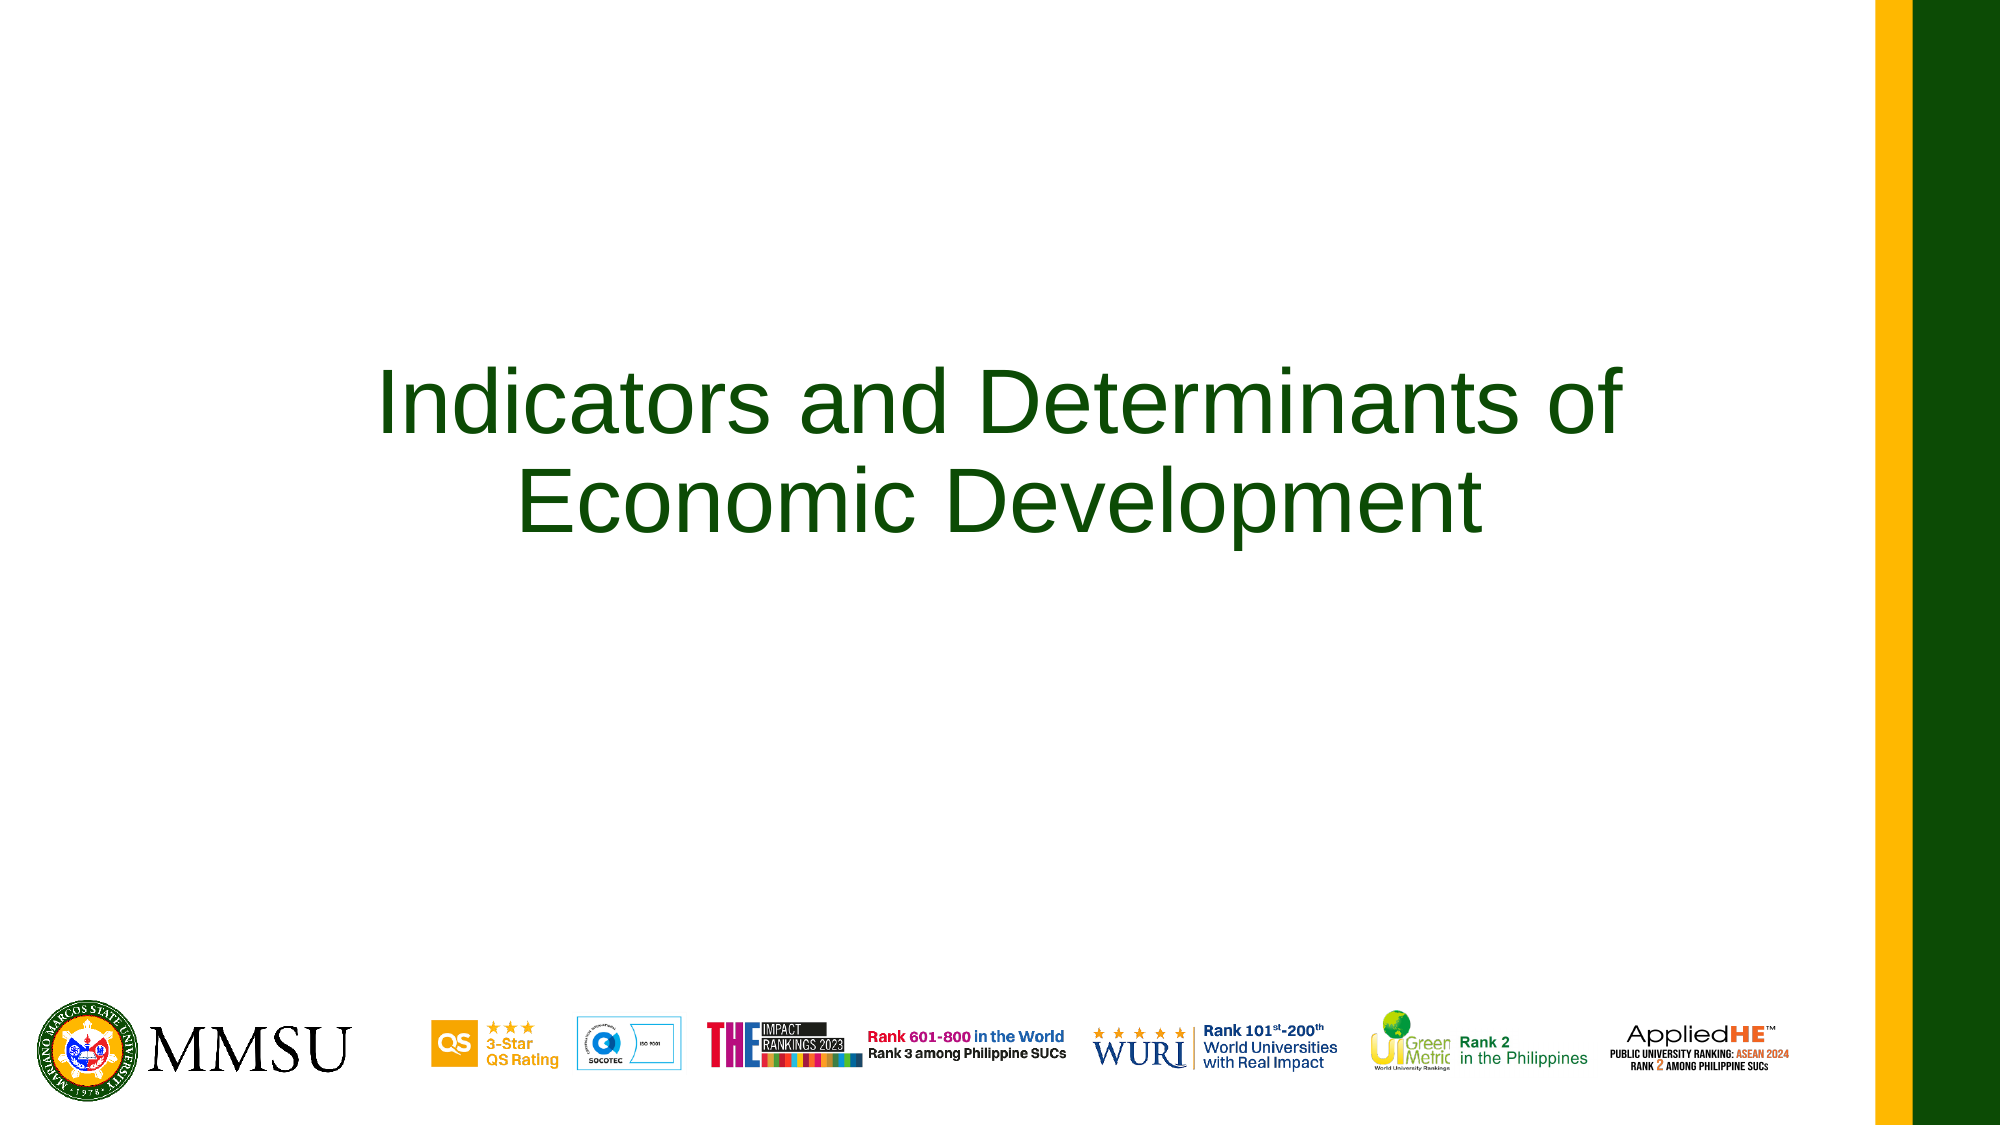

# Indicators and Determinants of Economic Development